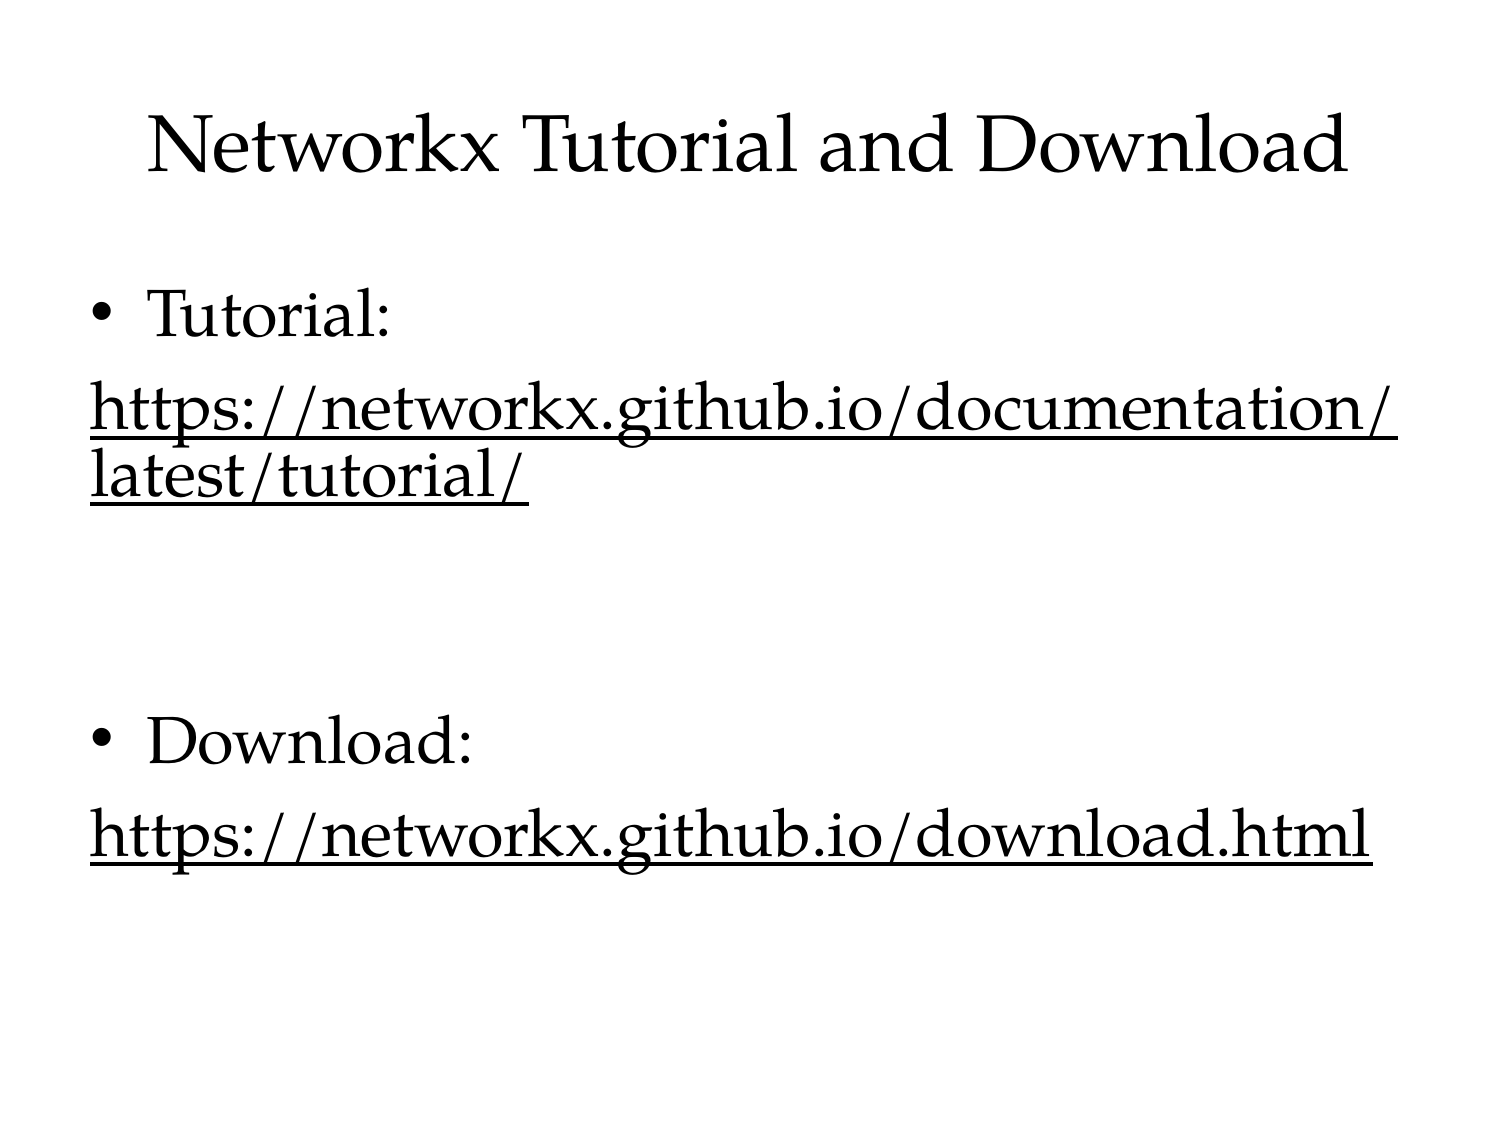

# Networkx Tutorial and Download
Tutorial:
https://networkx.github.io/documentation/latest/tutorial/

Download:
https://networkx.github.io/download.html